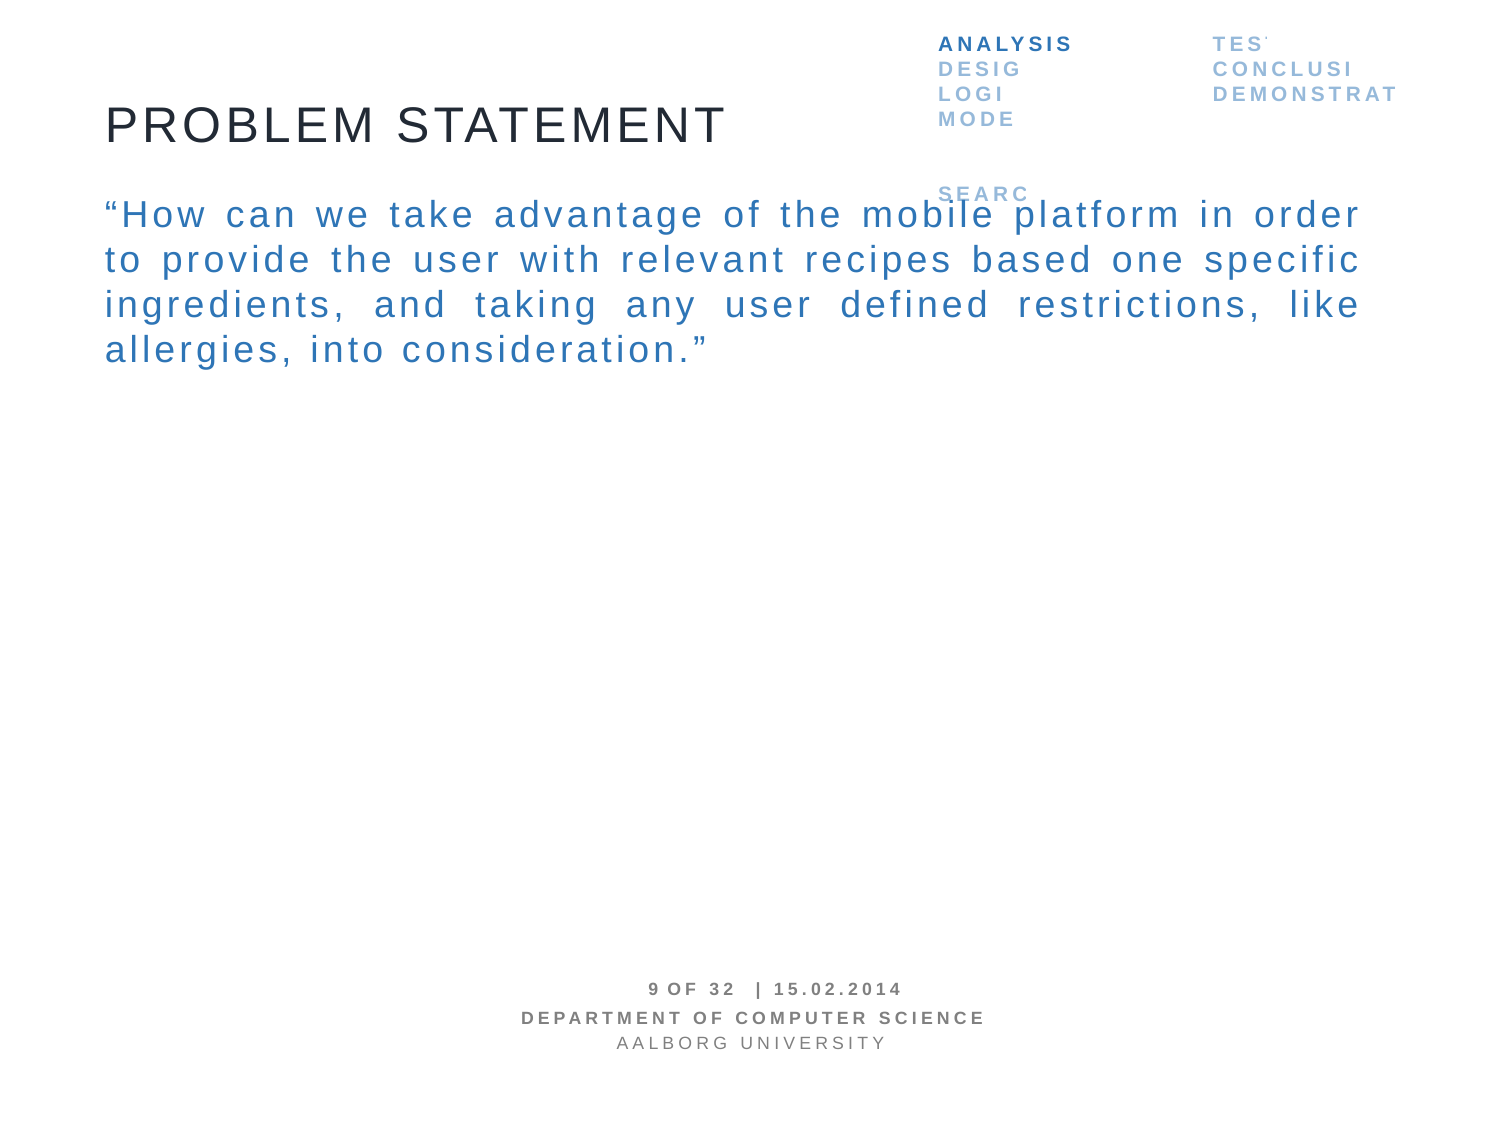

Analysis
design
login
Model

Search
test
conclusion
demonstration

Problem Statement
“How can we take advantage of the mobile platform in order to provide the user with relevant recipes based one specific ingredients, and taking any user defined restrictions, like allergies, into consideration.”

9 OF 32  | 15.02.2014
Department of computer science
AALBORG UNIVERSITy